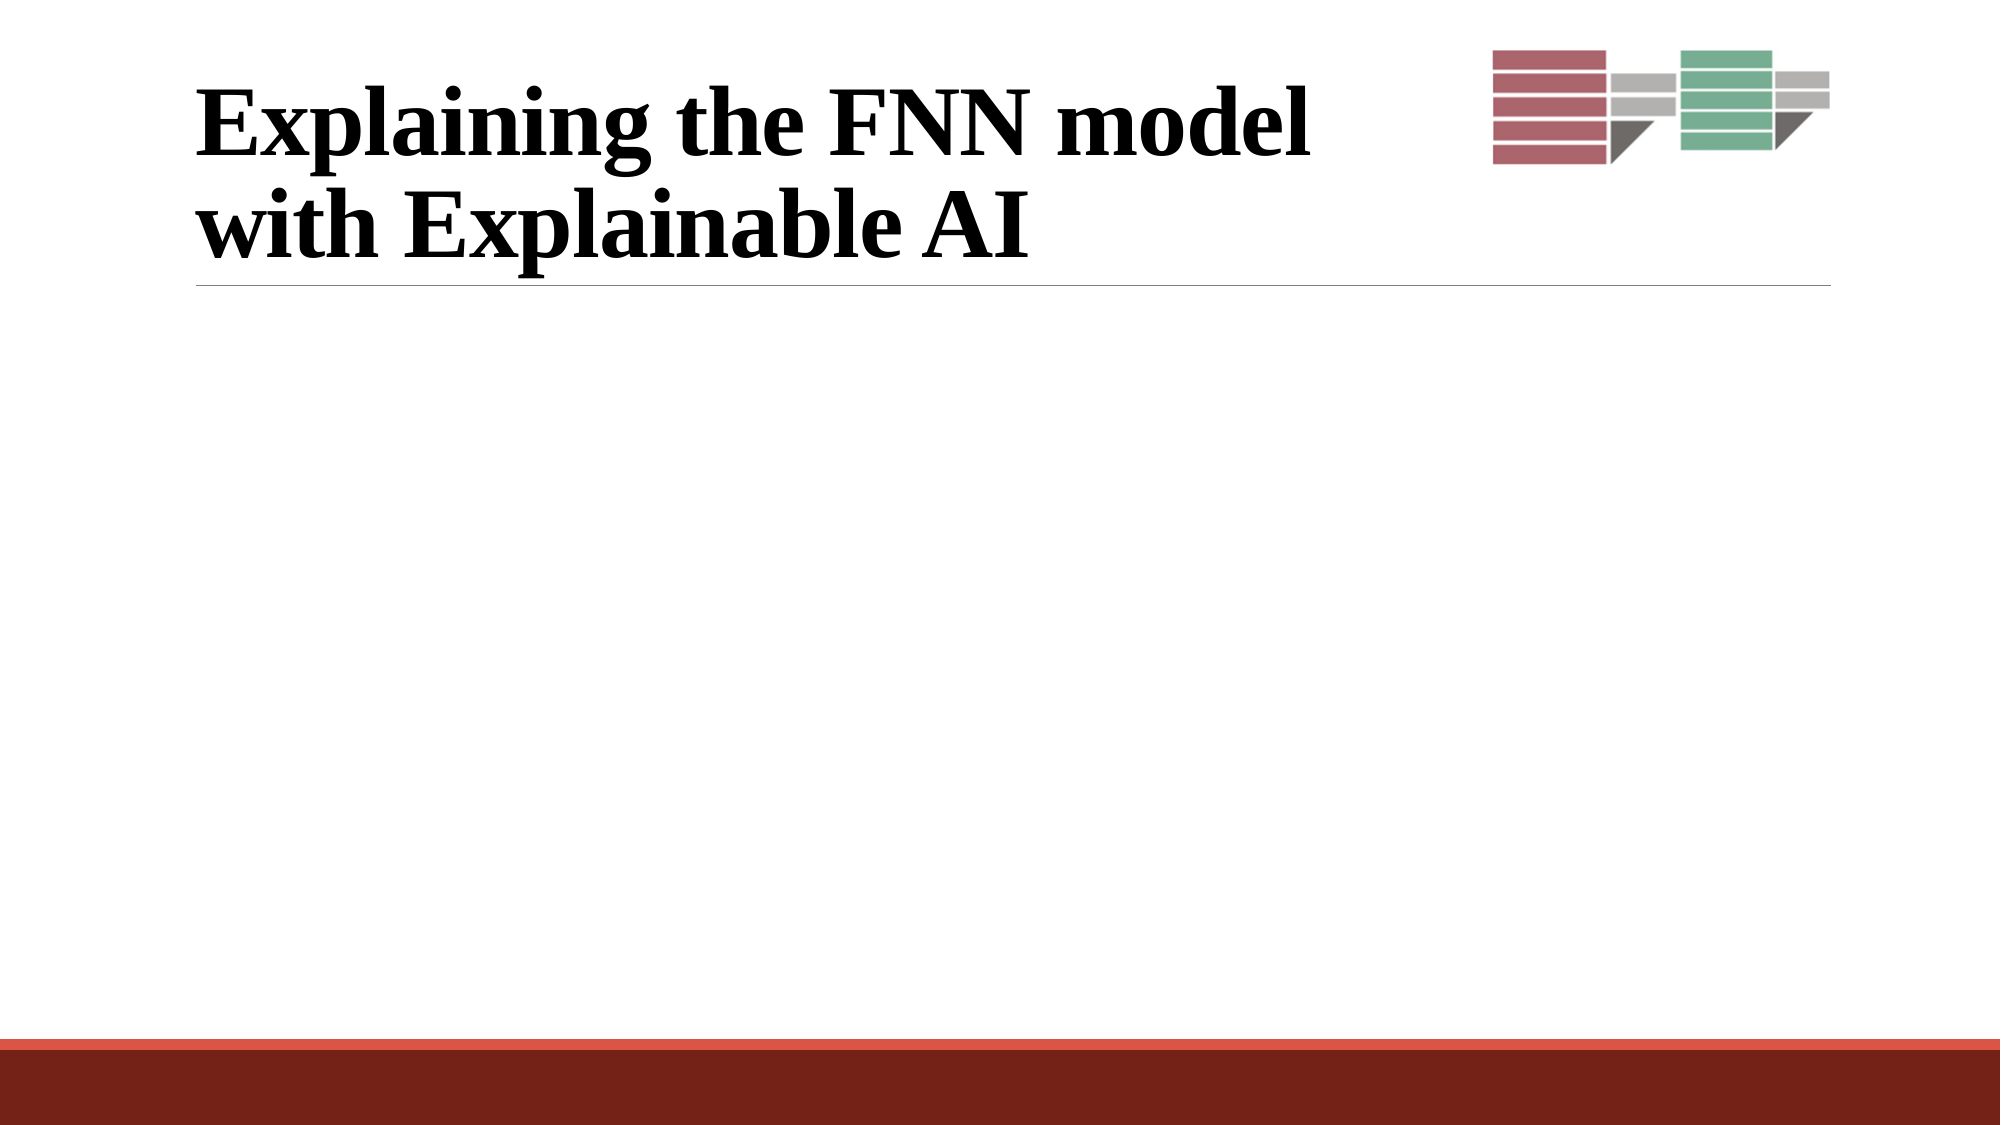

# Explaining the FNN model with Explainable AI